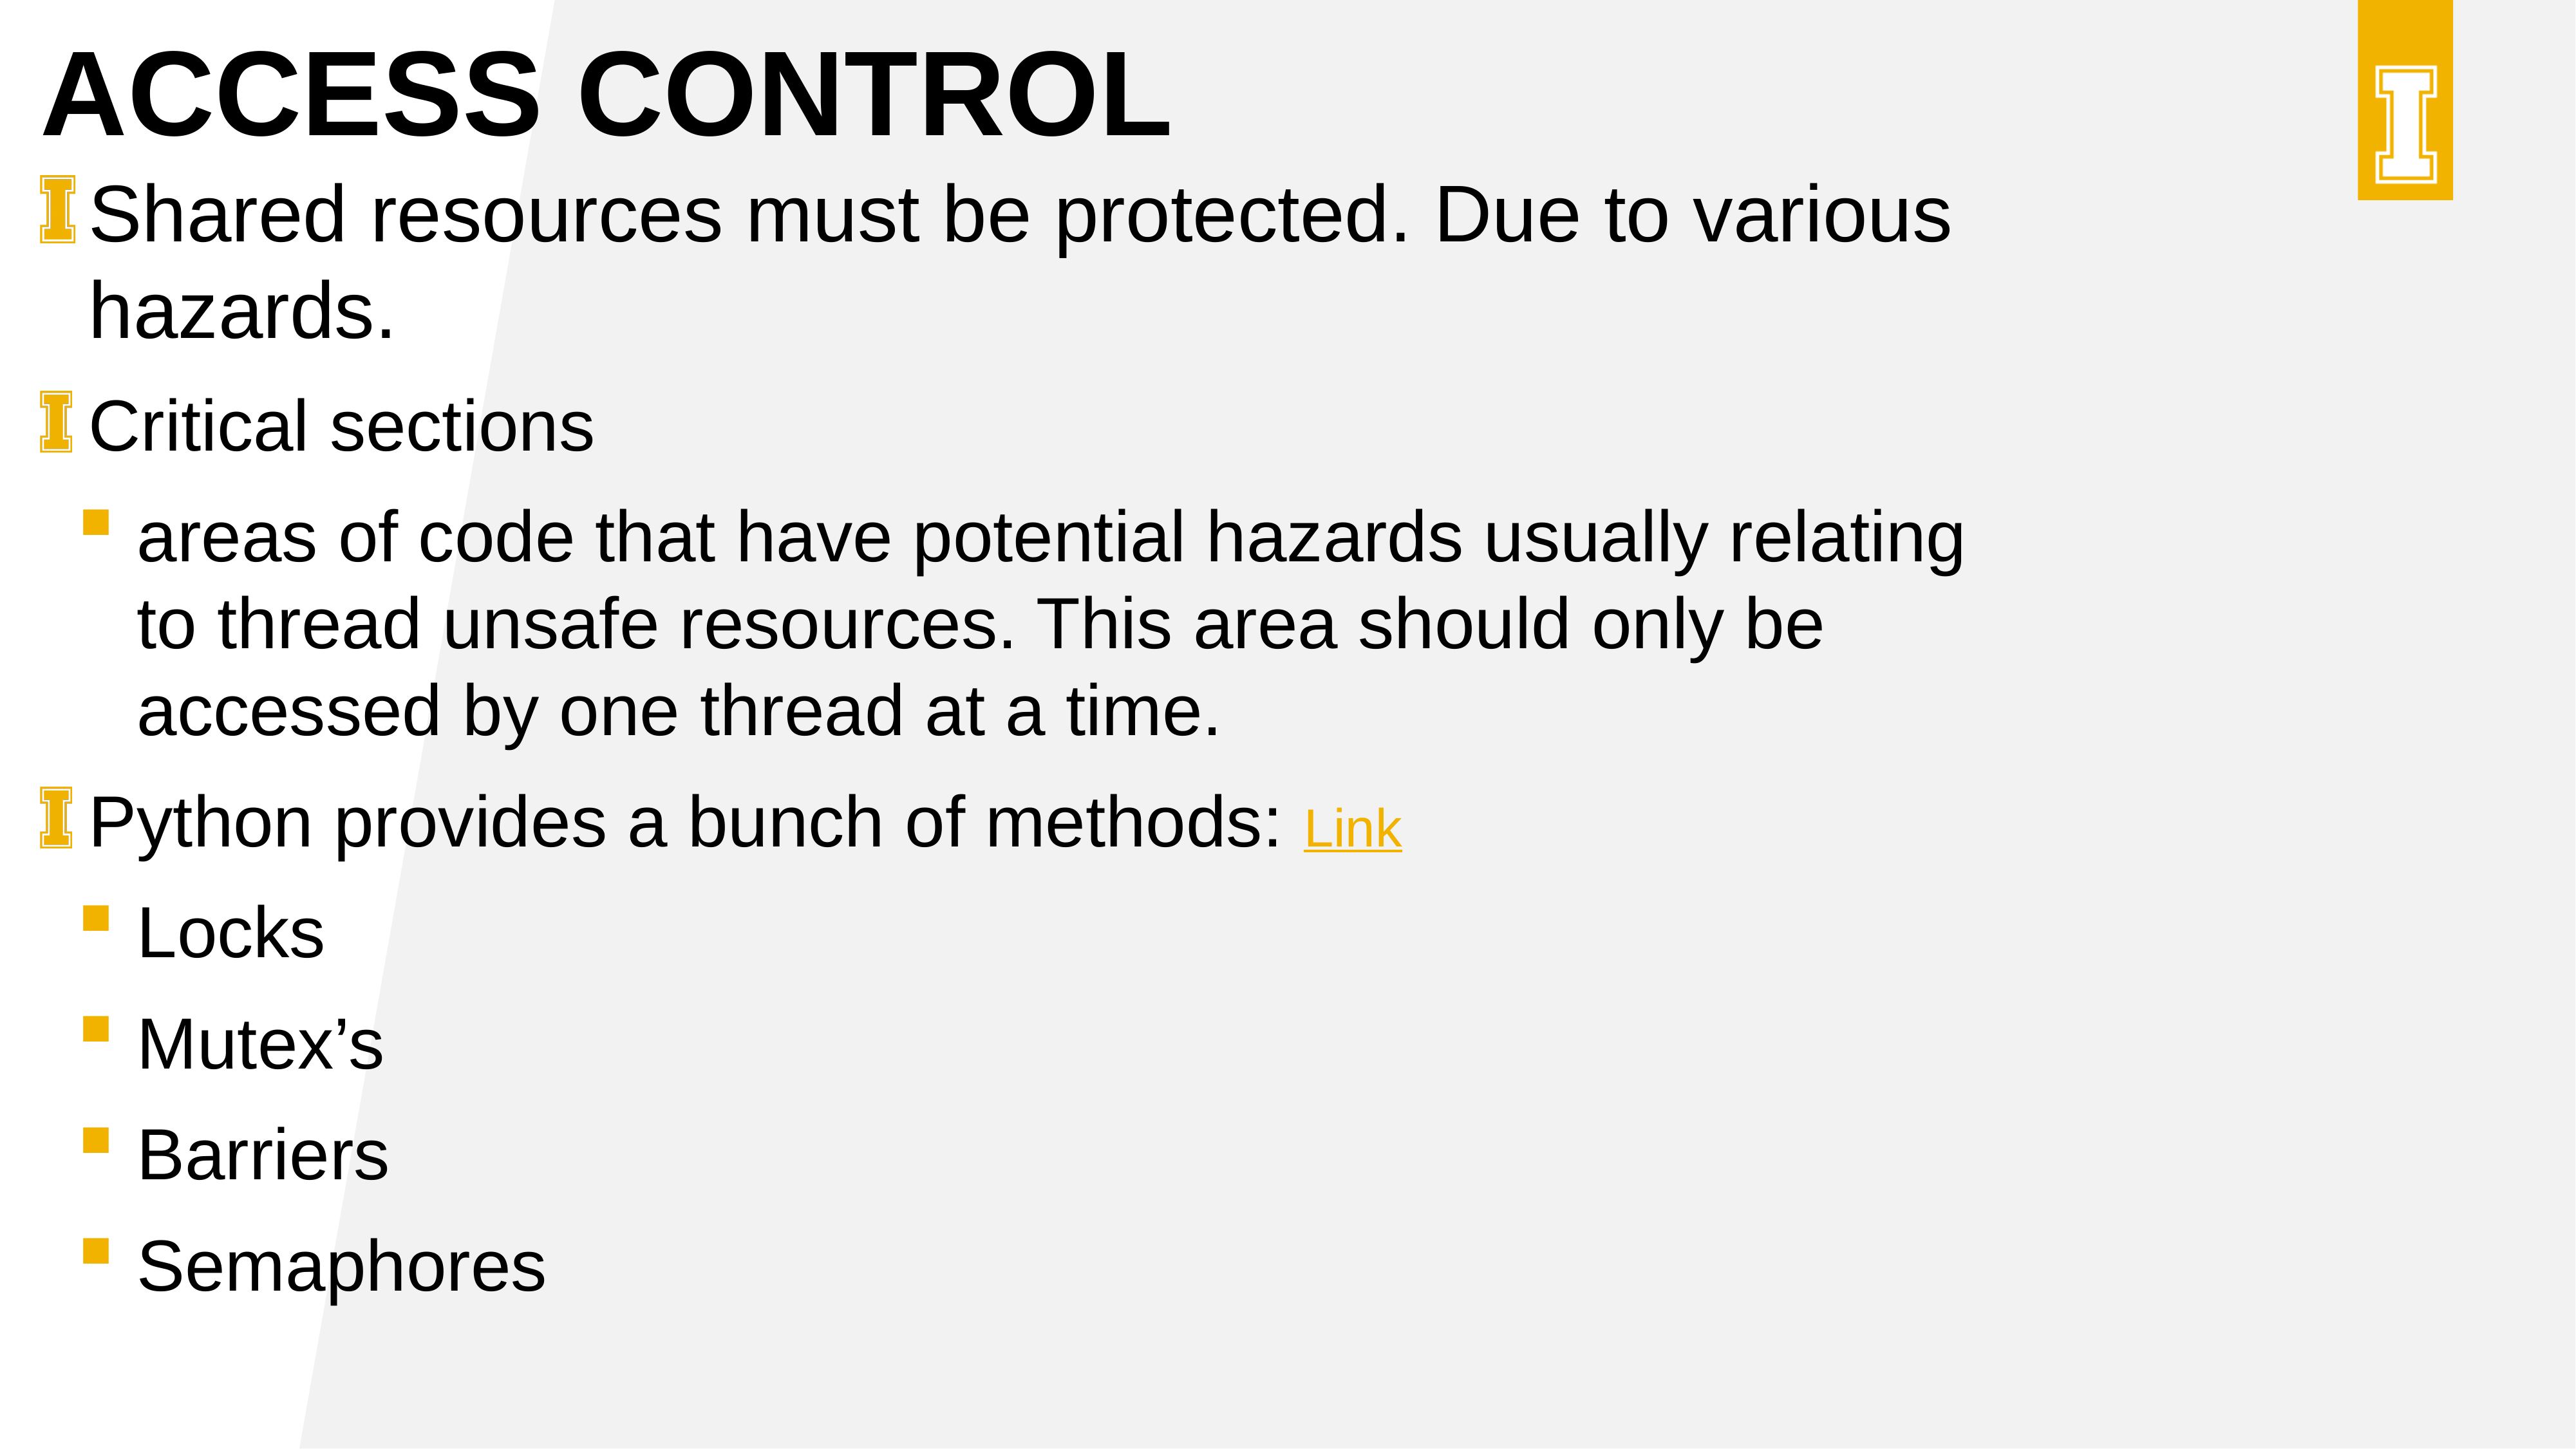

# Access Control
Shared resources must be protected. Due to various hazards.
Critical sections
areas of code that have potential hazards usually relating to thread unsafe resources. This area should only be accessed by one thread at a time.
Python provides a bunch of methods: Link
Locks
Mutex’s
Barriers
Semaphores